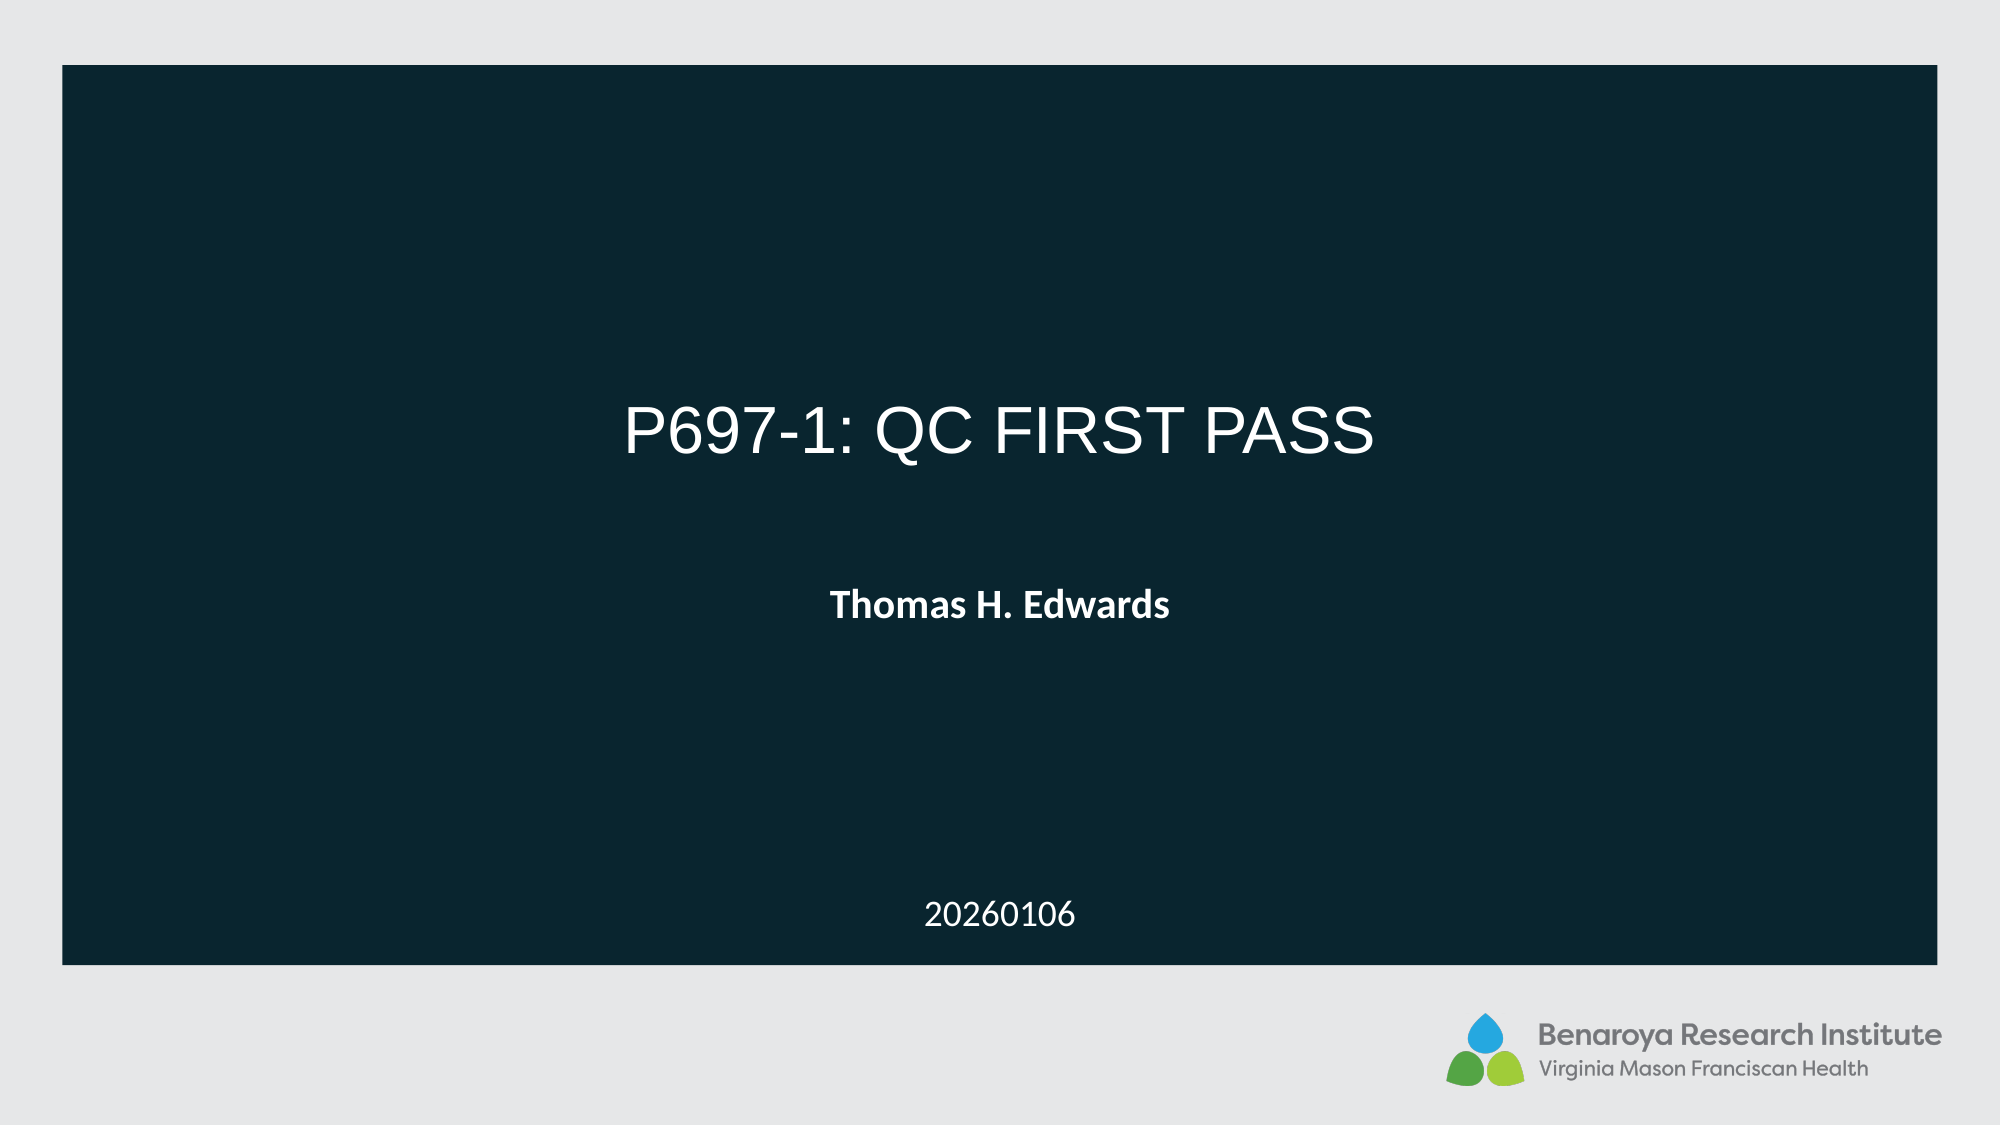

P697-1: QC first pass
Thomas H. Edwards

20260106